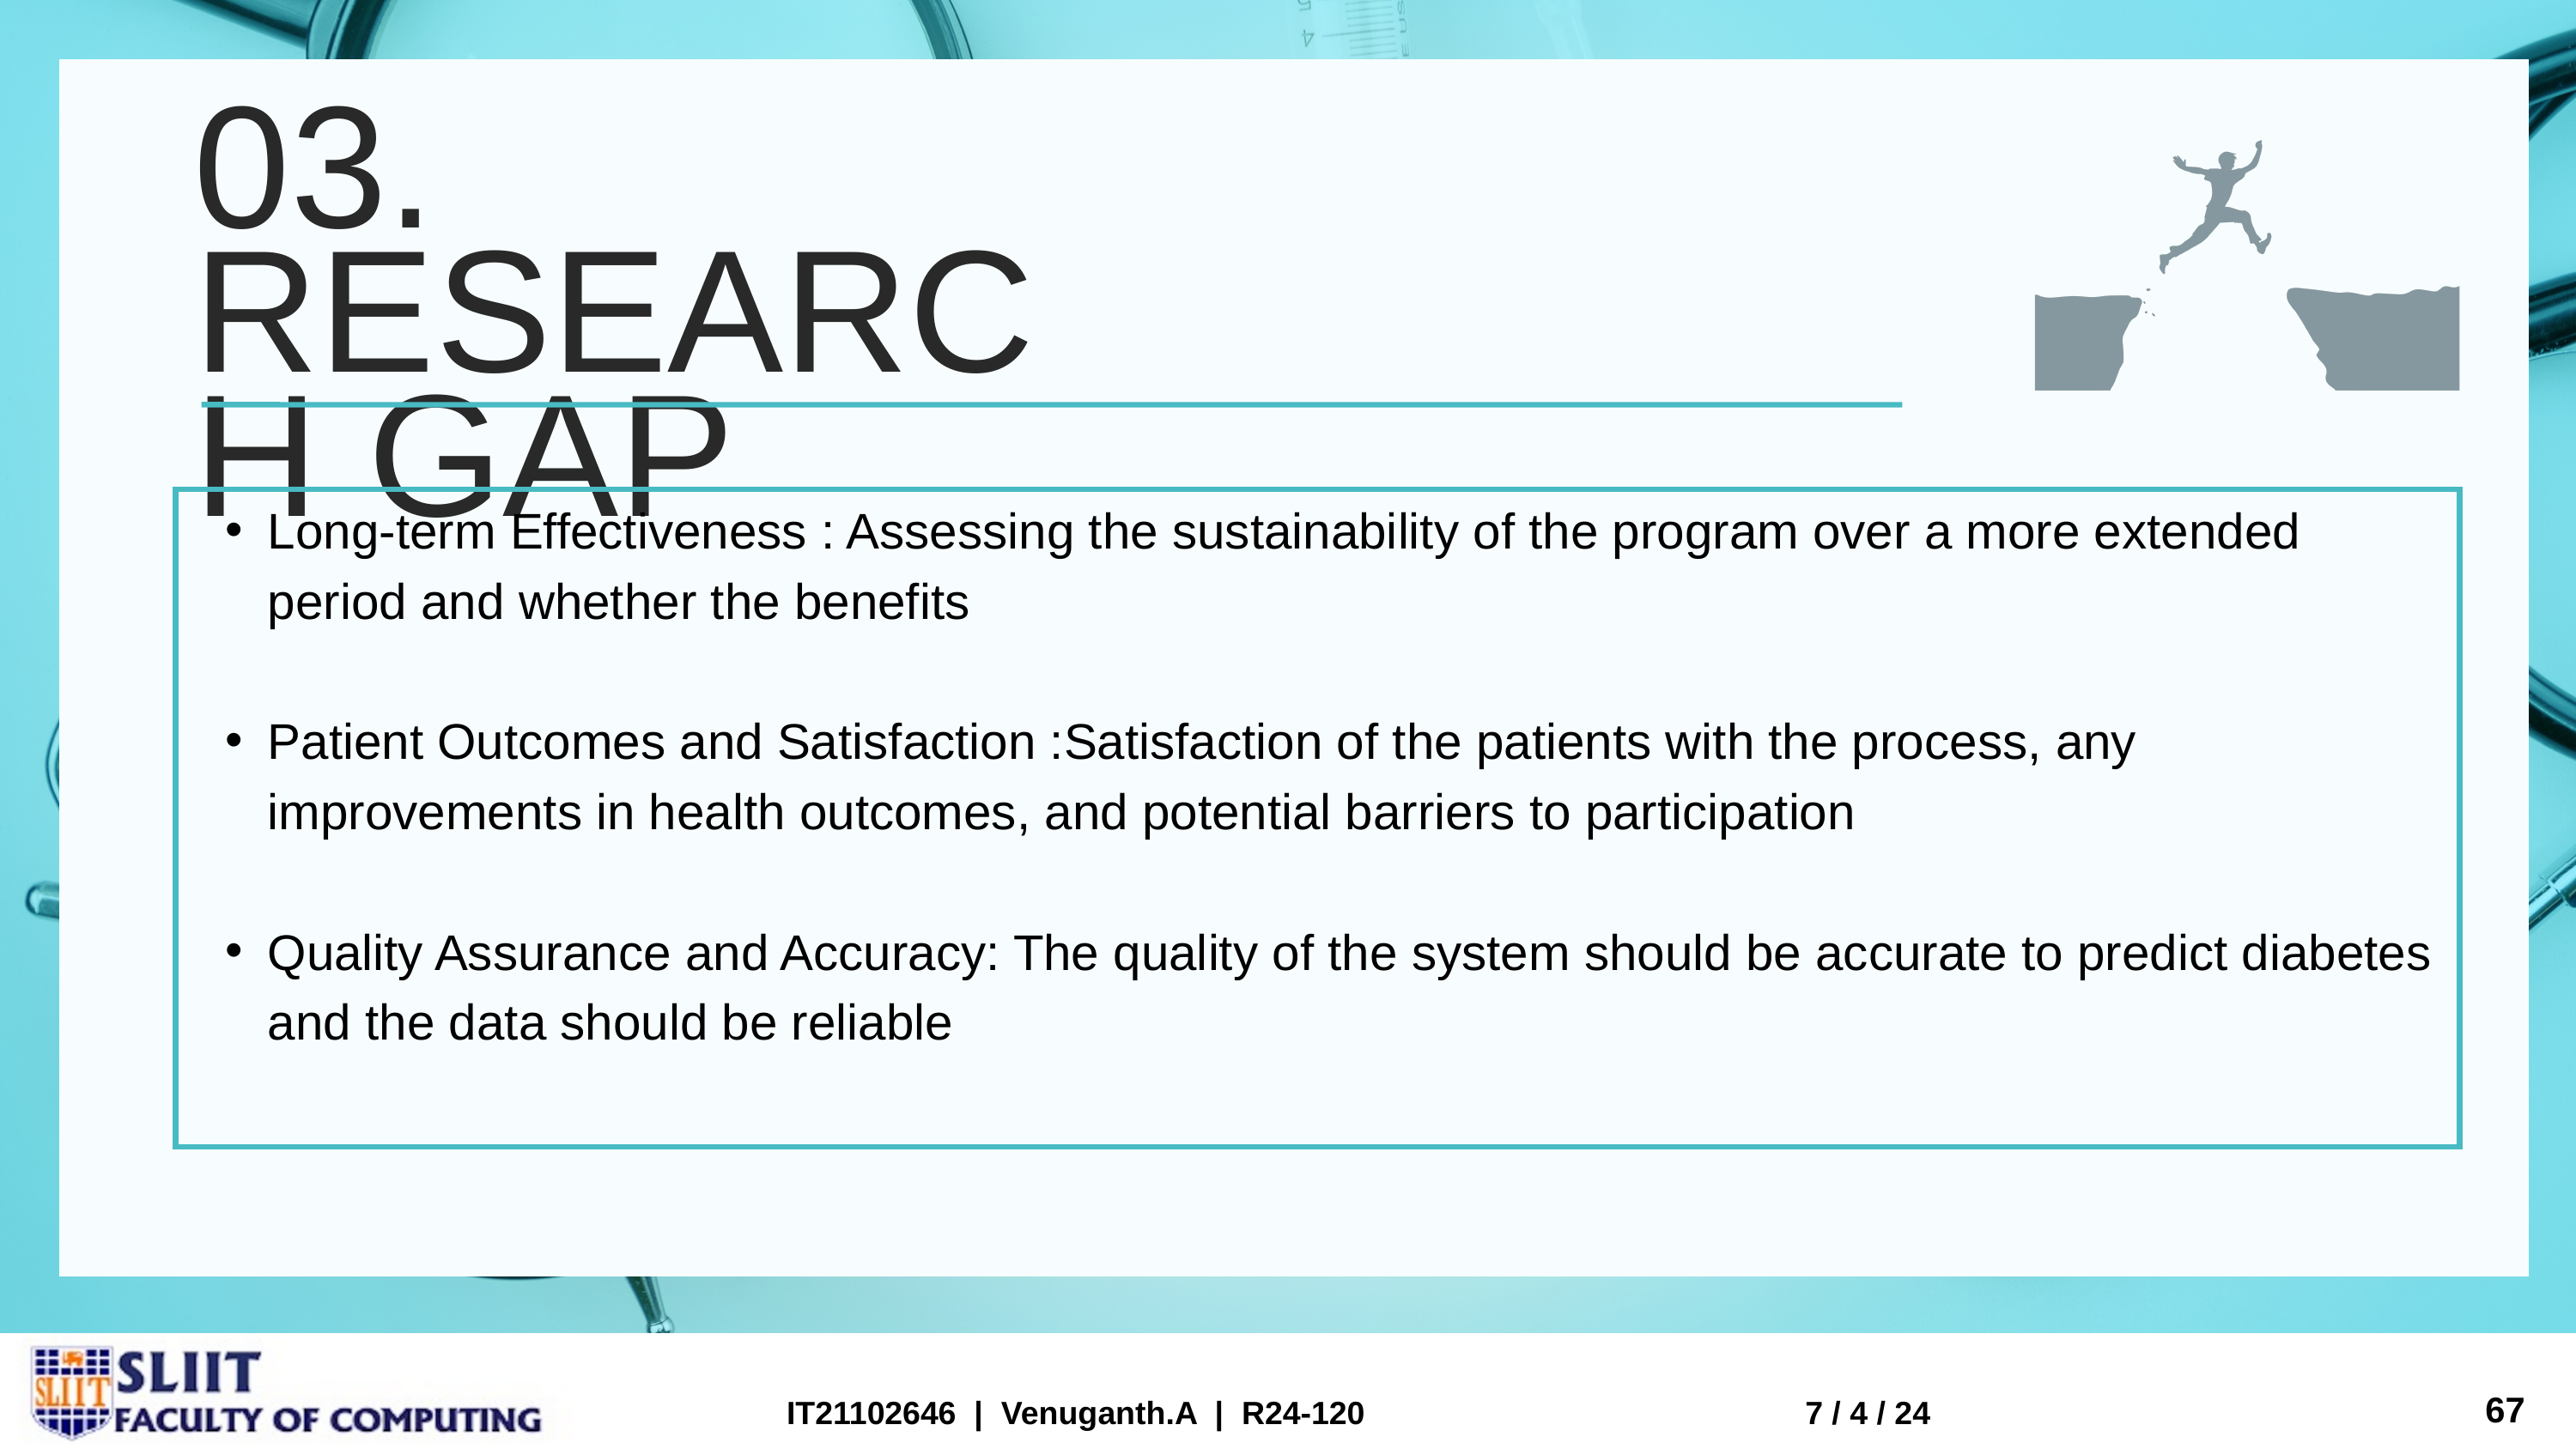

03.
RESEARCH GAP

Long-term Effectiveness : Assessing the sustainability of the program over a more extended period and whether the benefits

Patient Outcomes and Satisfaction :Satisfaction of the patients with the process, any improvements in health outcomes, and potential barriers to participation

Quality Assurance and Accuracy: The quality of the system should be accurate to predict diabetes and the data should be reliable

67
IT21102646  |  Venuganth.A  |  R24-120
7 / 4 / 24